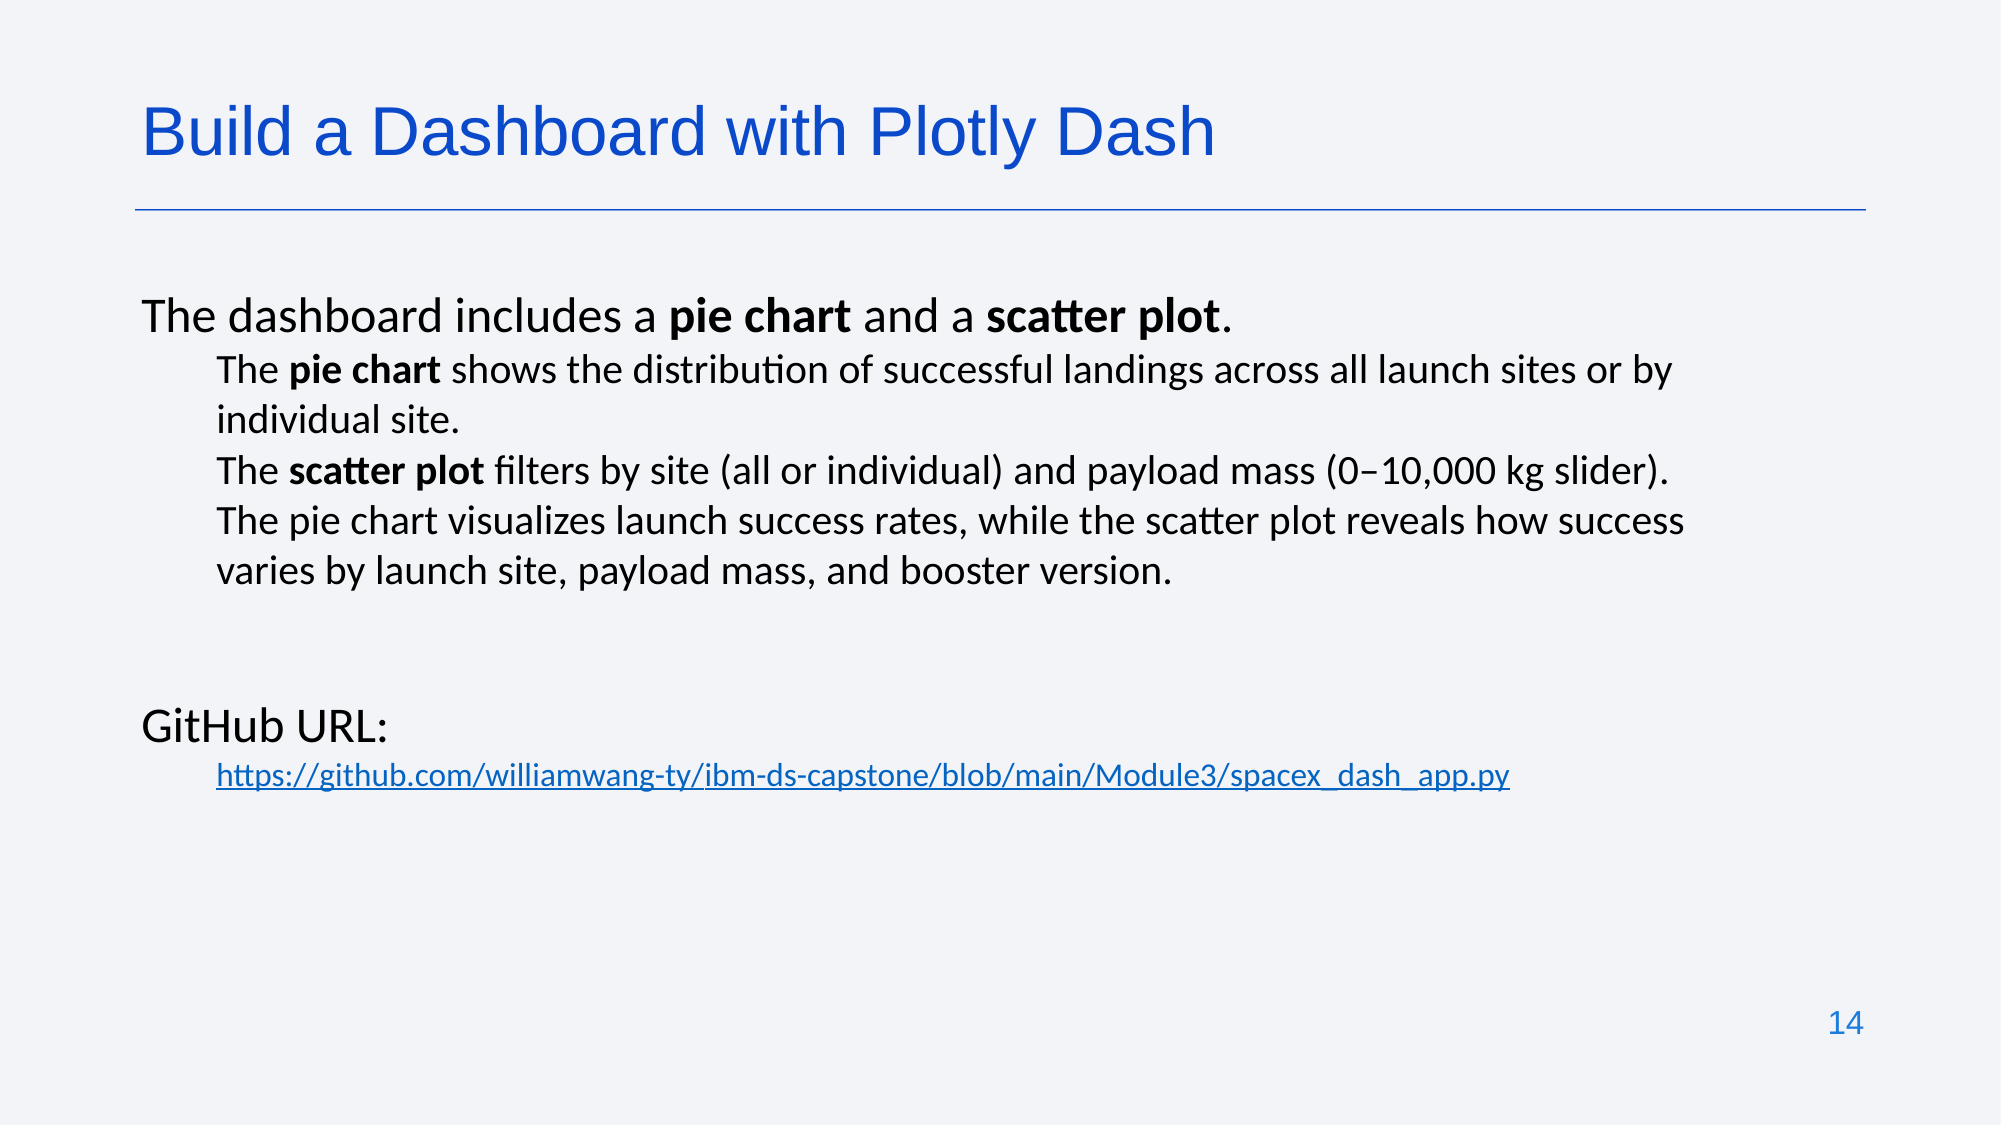

Build a Dashboard with Plotly Dash
The dashboard includes a pie chart and a scatter plot.
The pie chart shows the distribution of successful landings across all launch sites or by individual site.
The scatter plot filters by site (all or individual) and payload mass (0–10,000 kg slider).
The pie chart visualizes launch success rates, while the scatter plot reveals how success varies by launch site, payload mass, and booster version.

GitHub URL:
https://github.com/williamwang-ty/ibm-ds-capstone/blob/main/Module3/spacex_dash_app.py

14